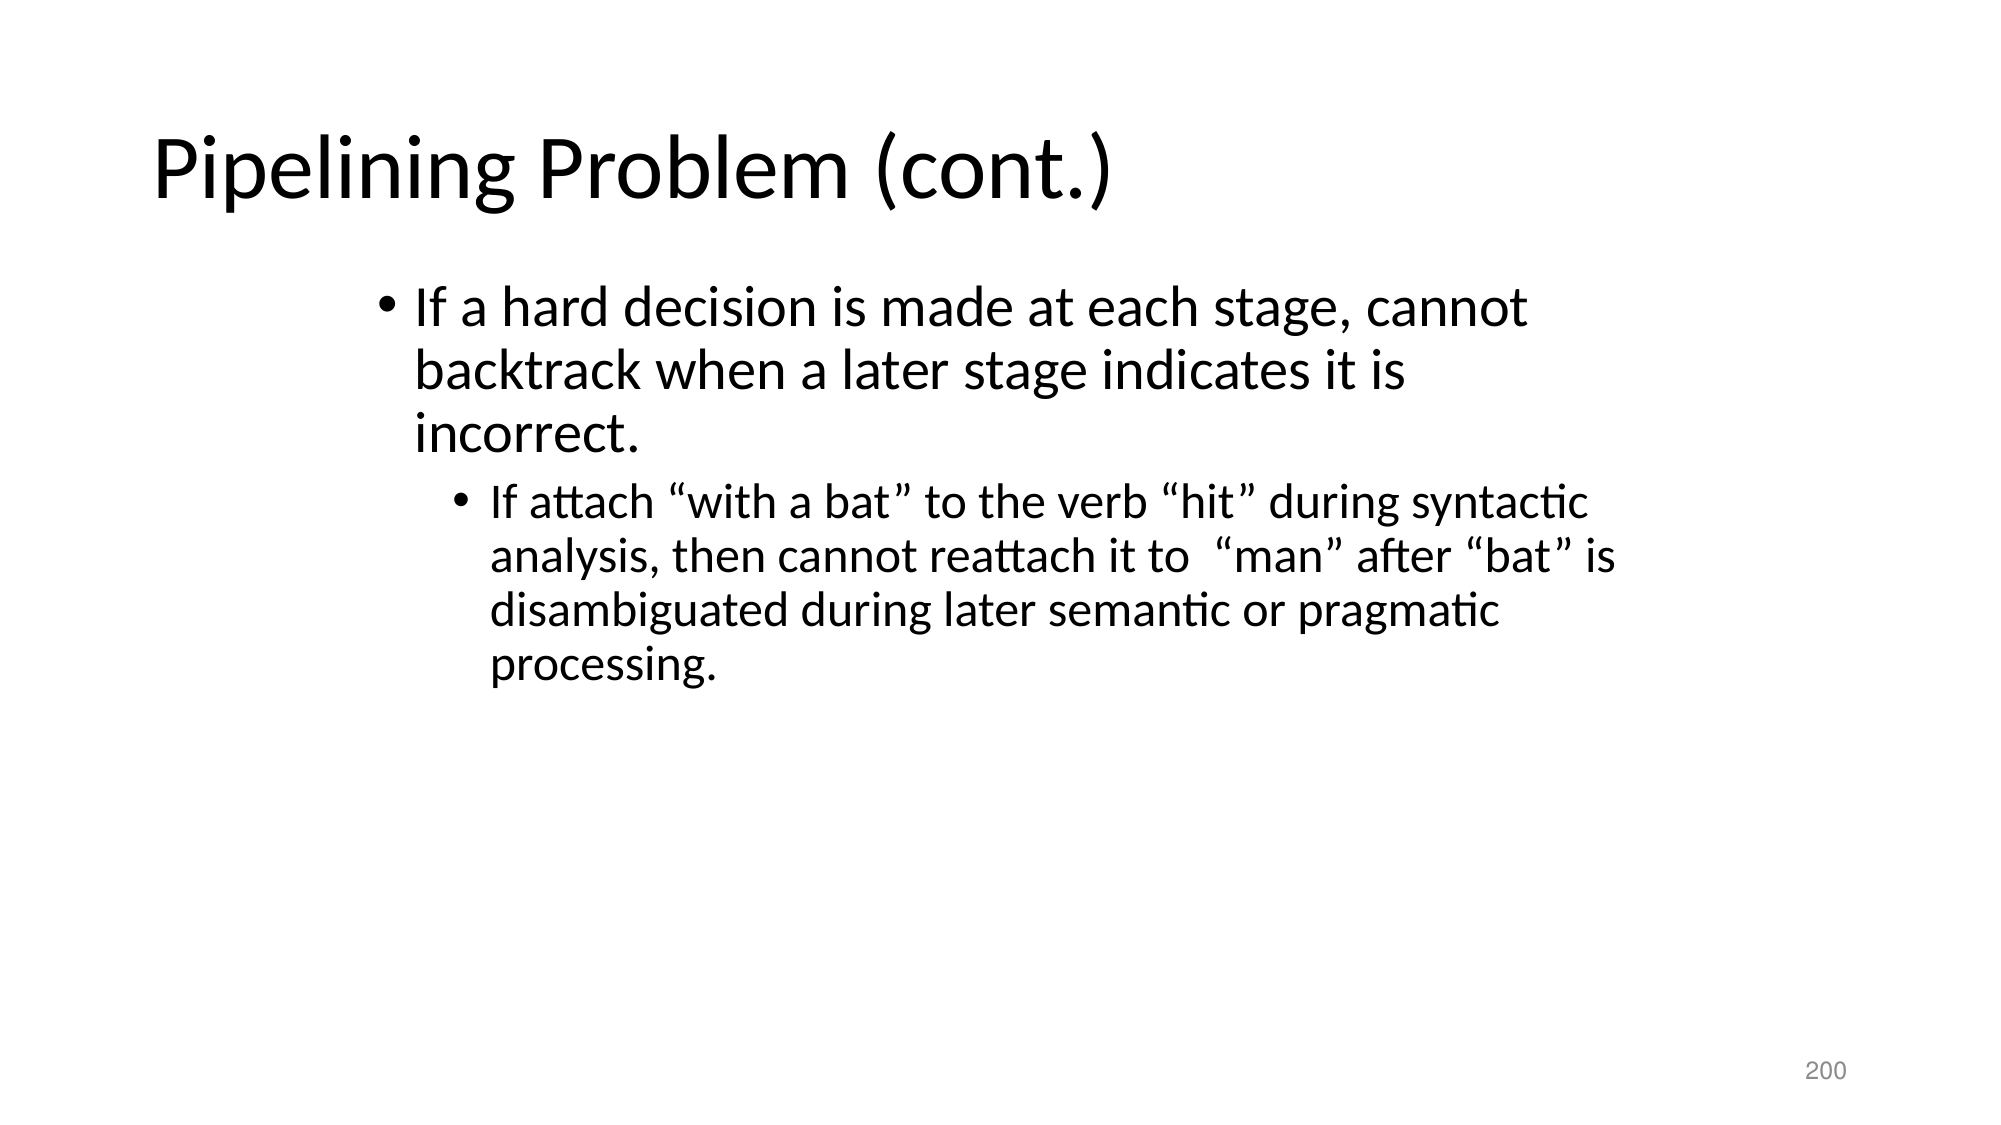

# Pipelining Problem (cont.)
If a hard decision is made at each stage, cannot backtrack when a later stage indicates it is incorrect.
If attach “with a bat” to the verb “hit” during syntactic analysis, then cannot reattach it to  “man” after “bat” is disambiguated during later semantic or pragmatic processing.
200